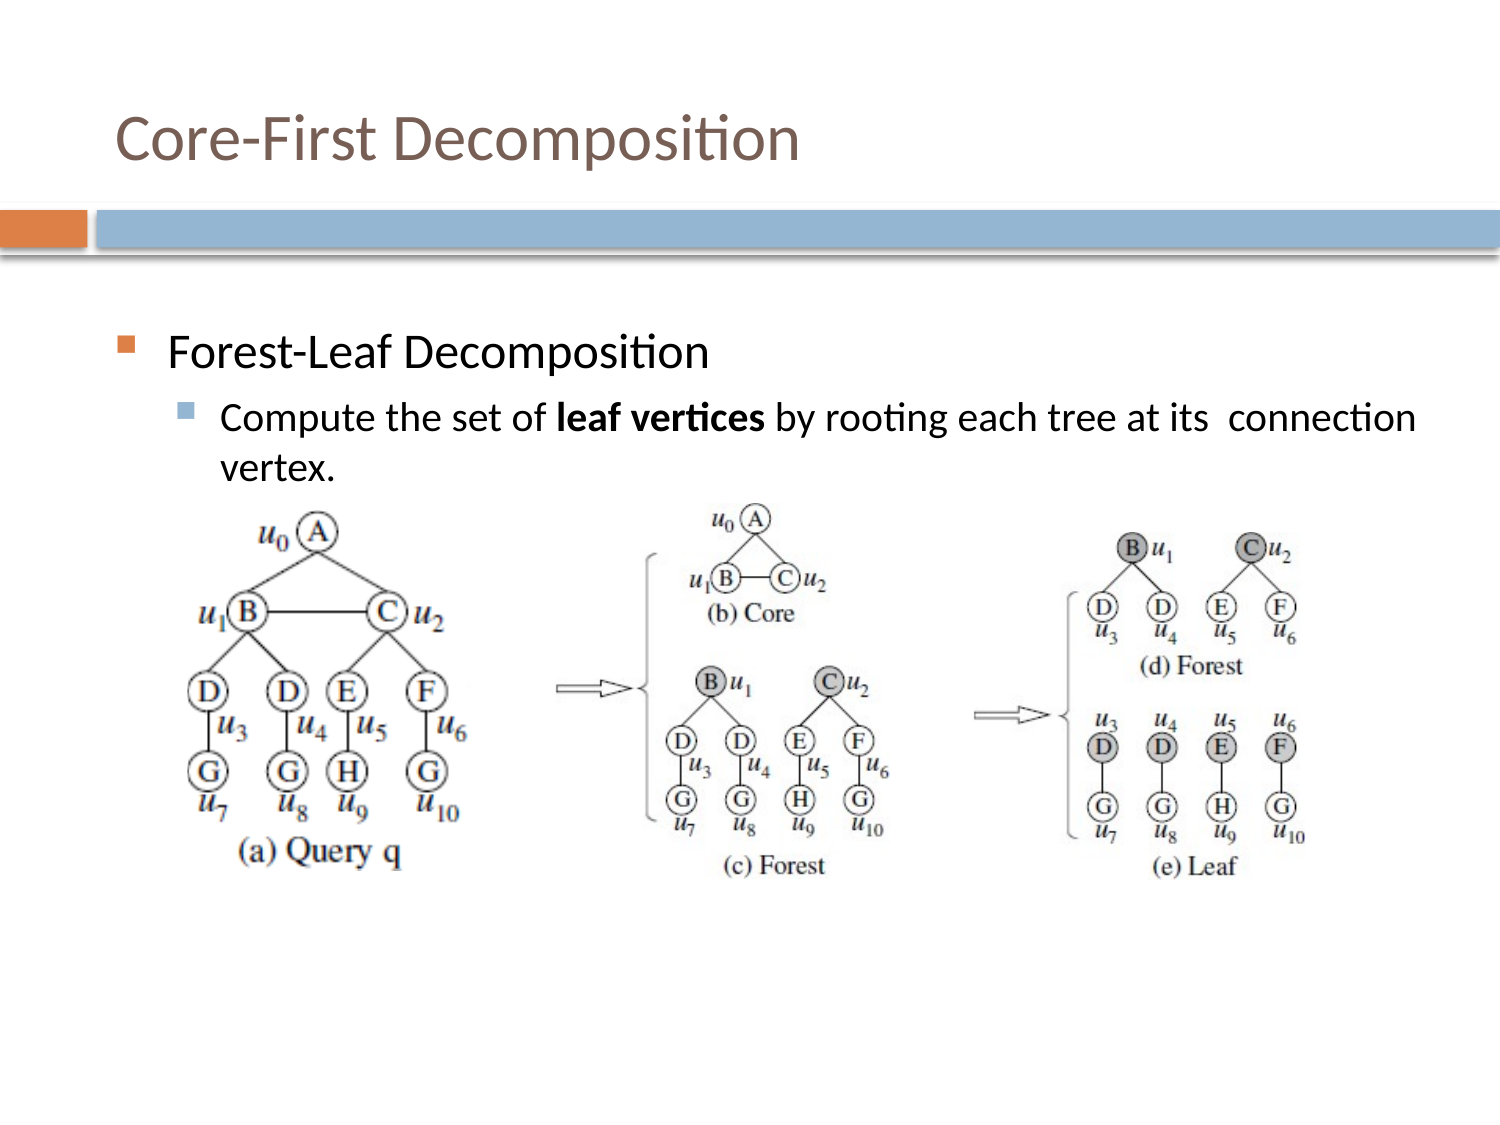

# Core-First Decomposition

Forest-Leaf Decomposition
Compute the set of leaf vertices by rooting each tree at its  connection vertex.